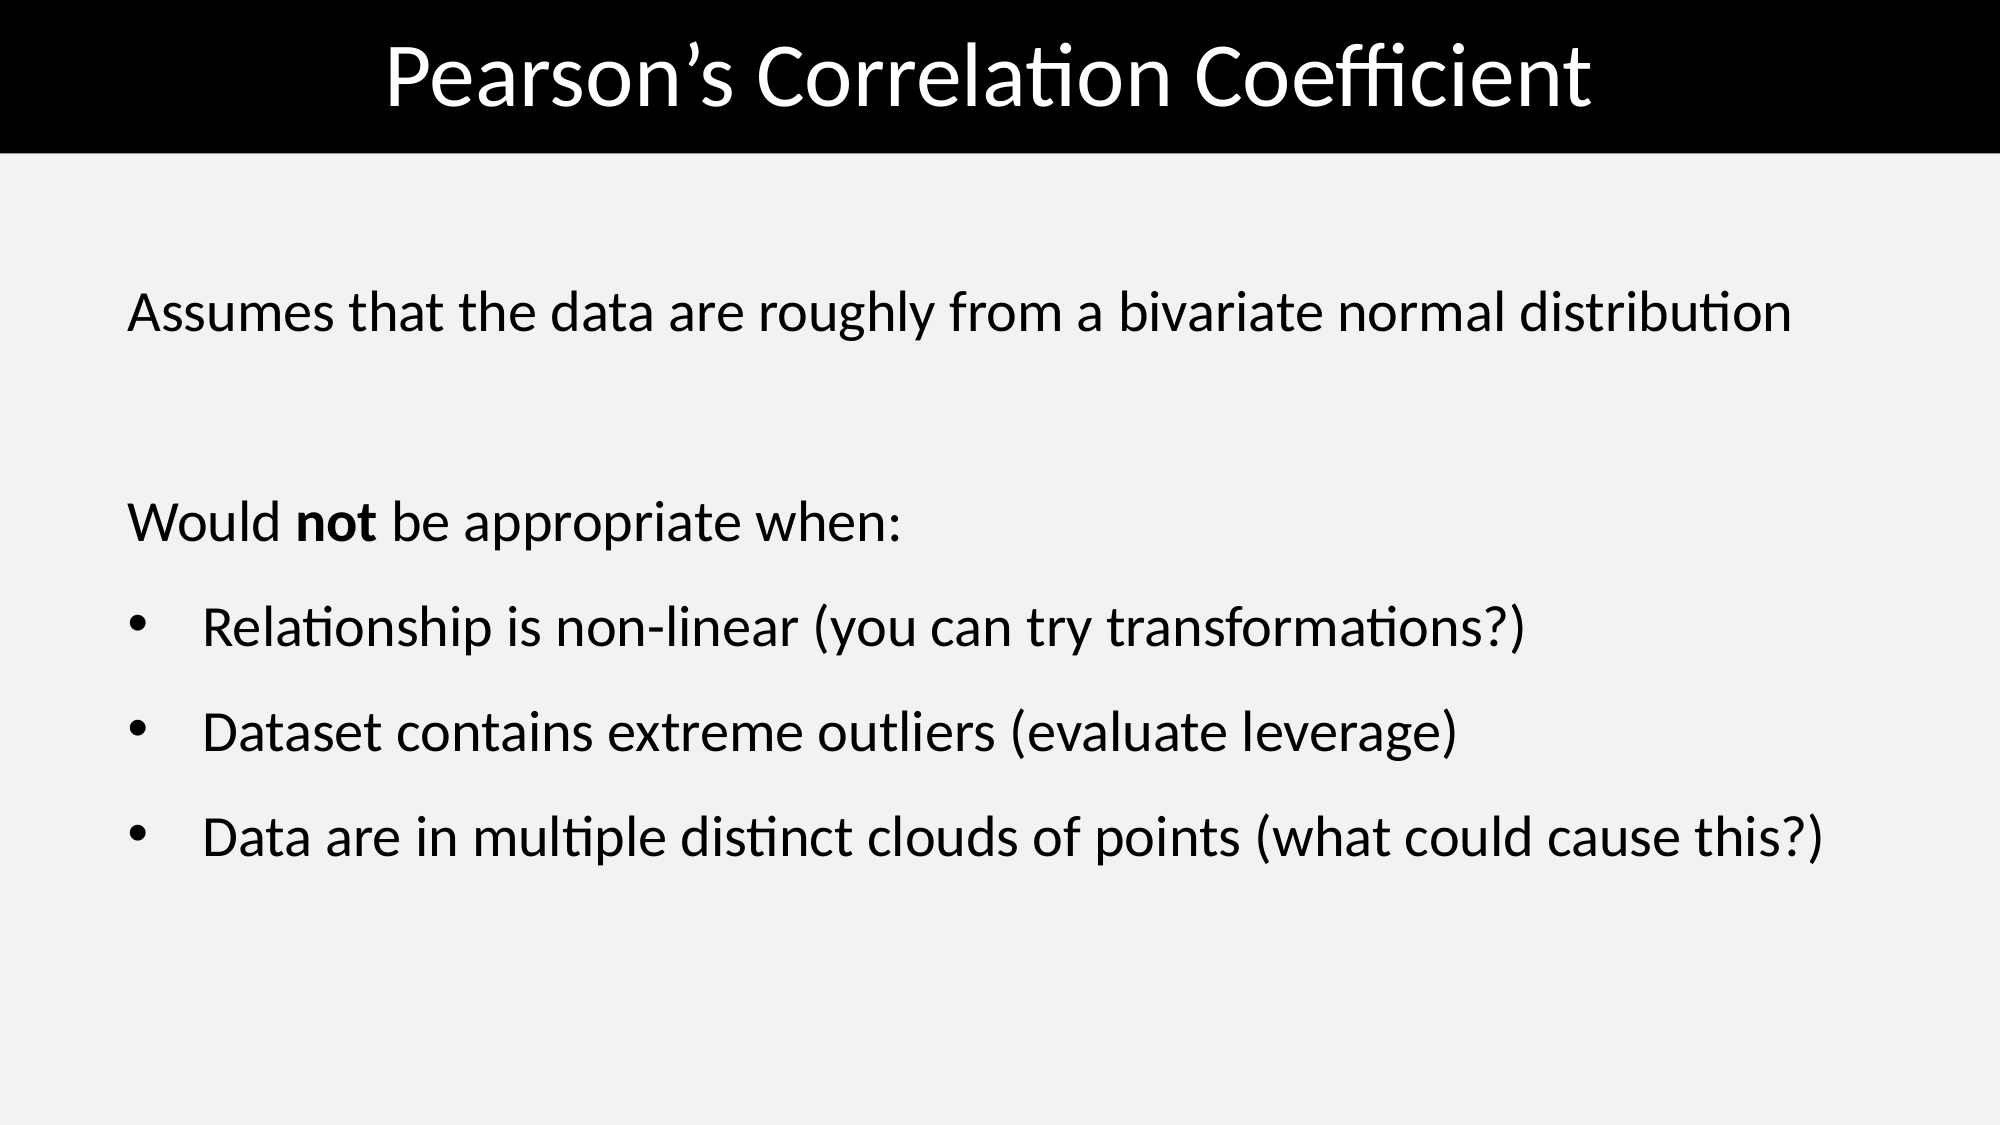

# Pearson’s Correlation Coefficient
Assumes that the data are roughly from a bivariate normal distribution

Would not be appropriate when:
Relationship is non-linear (you can try transformations?)
Dataset contains extreme outliers (evaluate leverage)
Data are in multiple distinct clouds of points (what could cause this?)